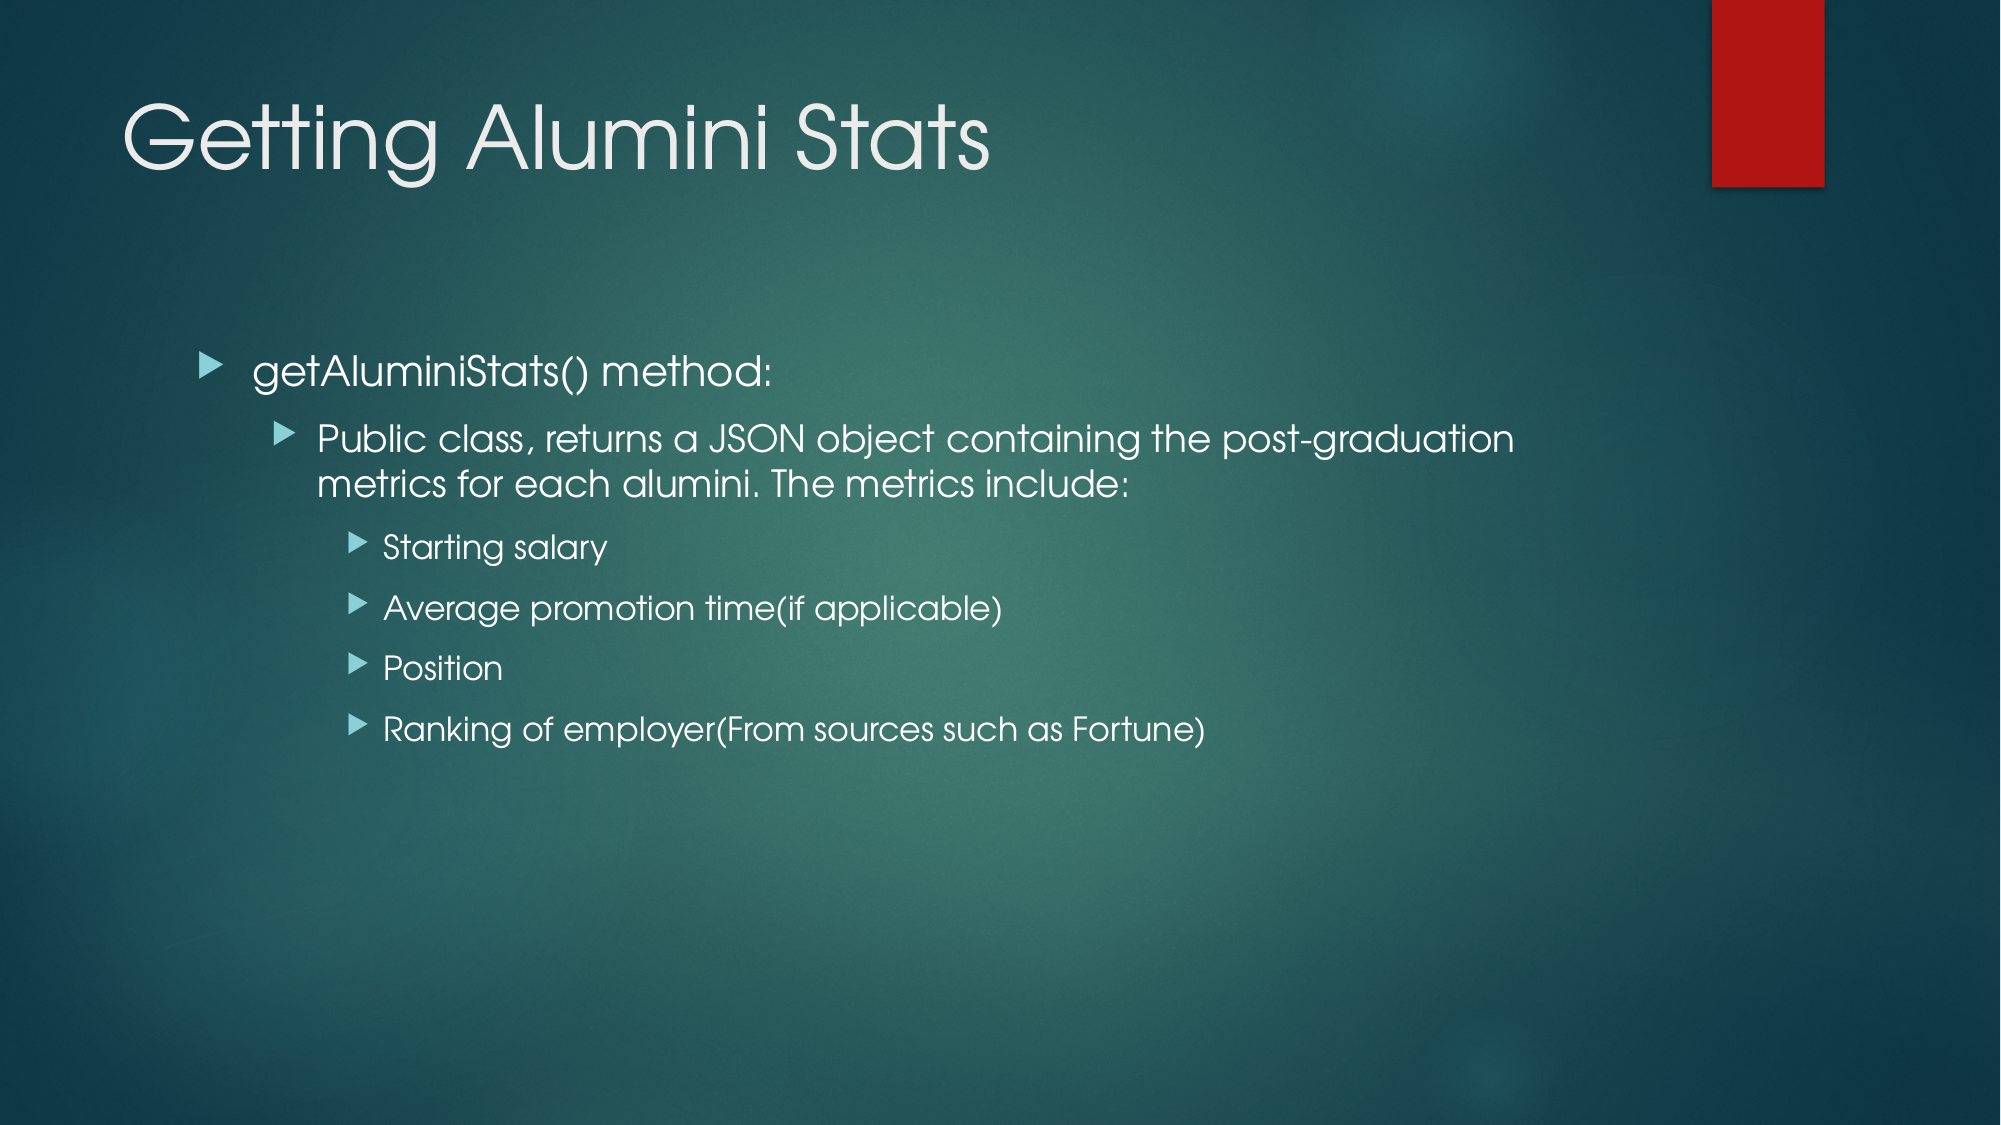

# Getting Alumini Stats
getAluminiStats() method:
Public class, returns a JSON object containing the post-graduation metrics for each alumini. The metrics include:
Starting salary
Average promotion time(if applicable)
Position
Ranking of employer(From sources such as Fortune)